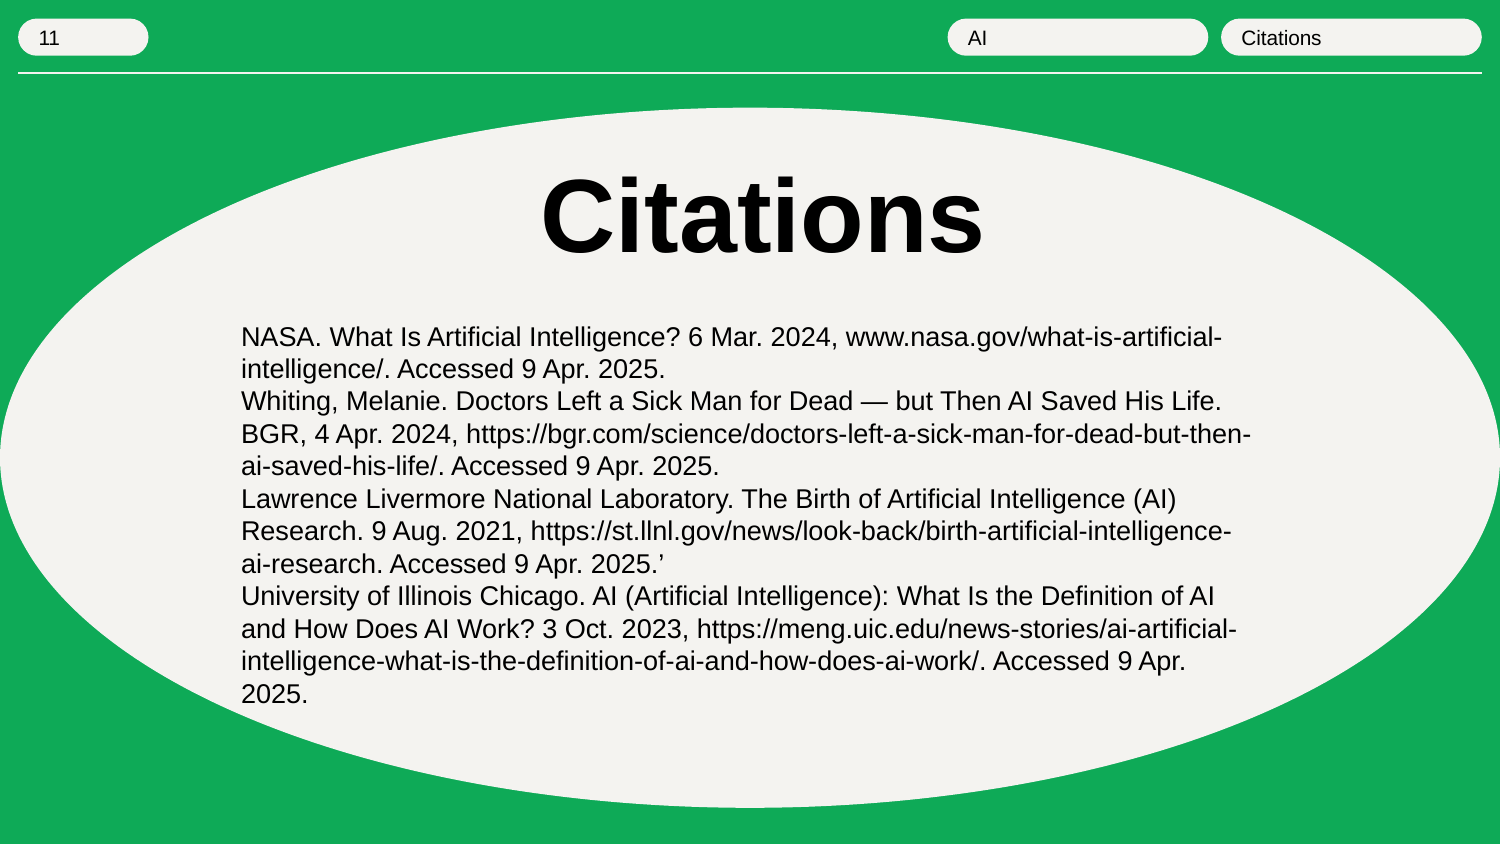

AI
Citations
11
# Citations
NASA. What Is Artificial Intelligence? 6 Mar. 2024, www.nasa.gov/what-is-artificial-intelligence/. Accessed 9 Apr. 2025.
Whiting, Melanie. Doctors Left a Sick Man for Dead — but Then AI Saved His Life. BGR, 4 Apr. 2024, https://bgr.com/science/doctors-left-a-sick-man-for-dead-but-then-ai-saved-his-life/. Accessed 9 Apr. 2025.
Lawrence Livermore National Laboratory. The Birth of Artificial Intelligence (AI) Research. 9 Aug. 2021, https://st.llnl.gov/news/look-back/birth-artificial-intelligence-ai-research. Accessed 9 Apr. 2025.’
University of Illinois Chicago. AI (Artificial Intelligence): What Is the Definition of AI and How Does AI Work? 3 Oct. 2023, https://meng.uic.edu/news-stories/ai-artificial-intelligence-what-is-the-definition-of-ai-and-how-does-ai-work/. Accessed 9 Apr. 2025.